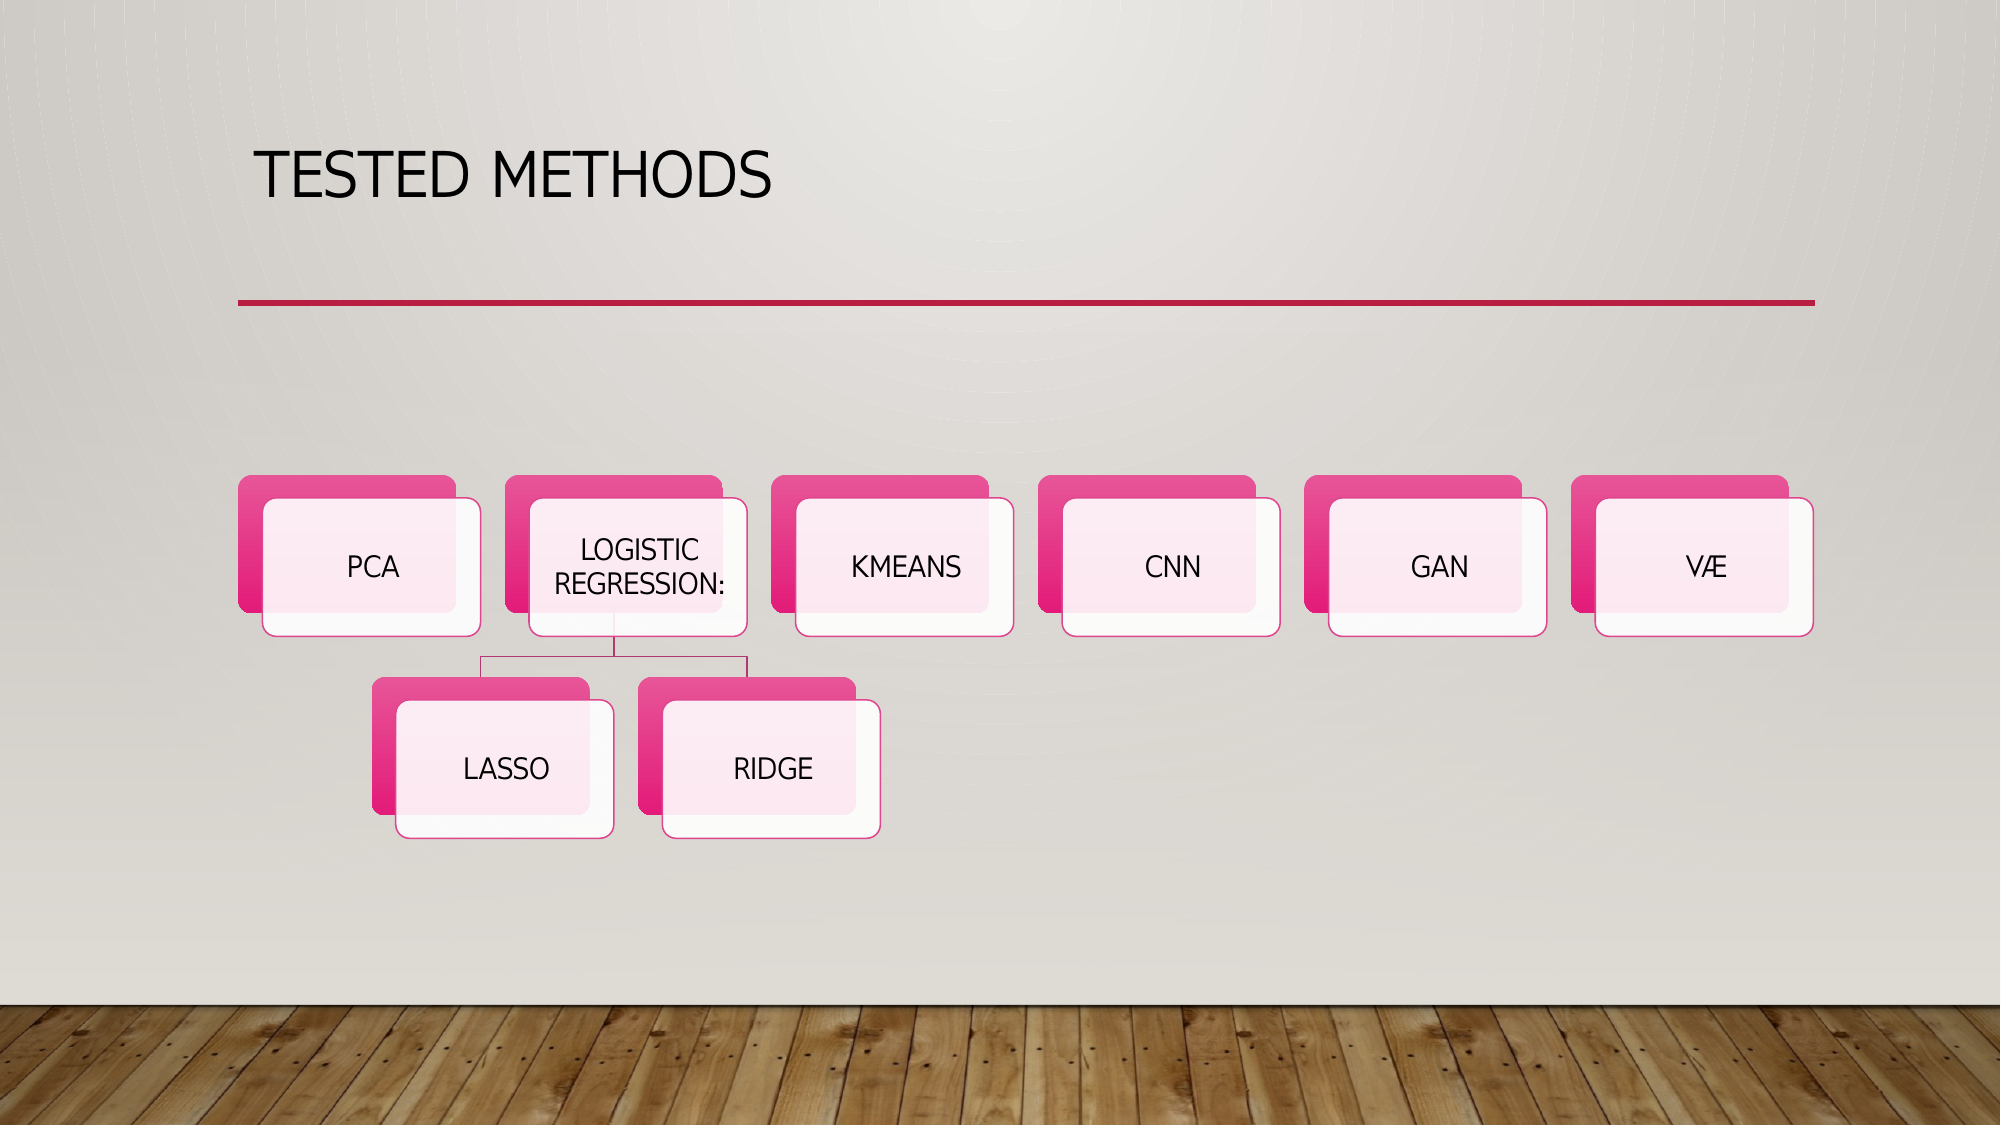

# TESTED METHODS
PCA
LOGISTIC REGRESSION:
LASSO
RIDGE
KMEANS
CNN
GAN
VAE